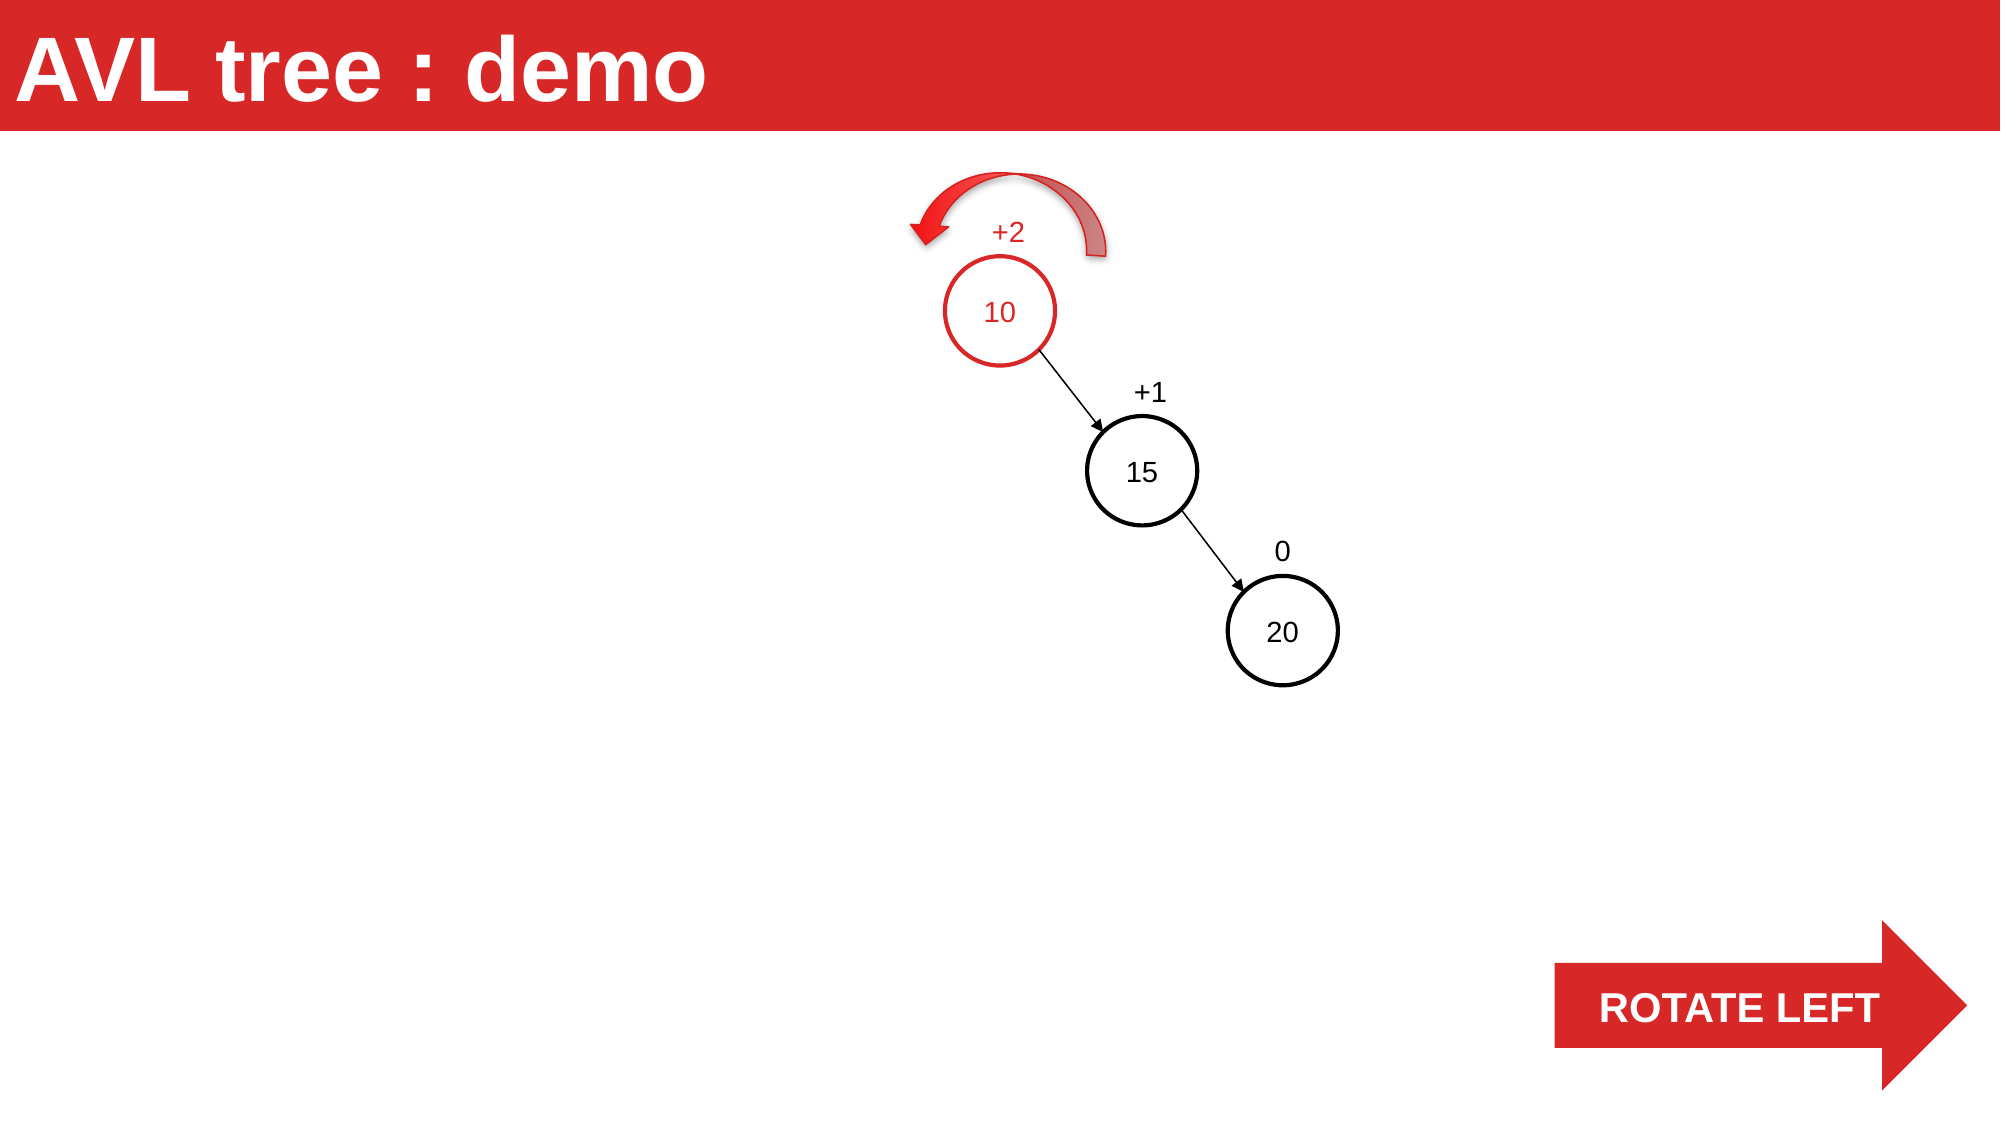

AVL tree : demo

+2
10
+1
15
0
20
ROTATE LEFT